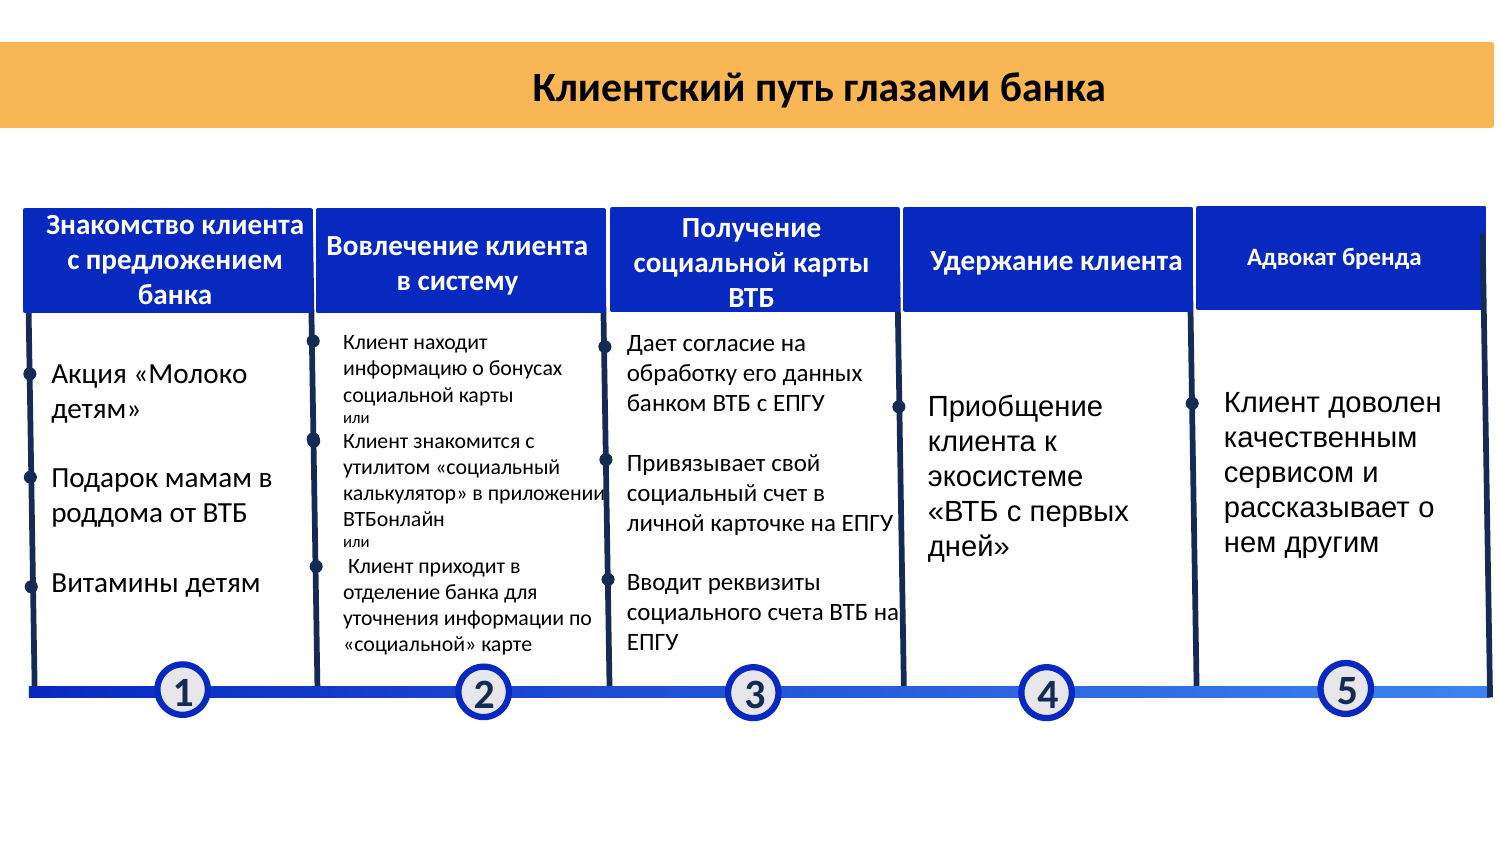

Клиентский путь глазами банка
Разработка экосистемы
Знакомство клиента с предложением банка
Получение социальной карты ВТБ

Вовлечение клиента в систему
Адвокат бренда
Удержание клиента
Дает согласие на обработку его данных банком ВТБ с ЕПГУ

Привязывает свой социальный счет в личной карточке на ЕПГУ

Вводит реквизиты социального счета ВТБ на ЕПГУ

Клиент находит информацию о бонусах социальной карты
или
Клиент знакомится с утилитом «социальный калькулятор» в приложении ВТБонлайн
или
 Клиент приходит в отделение банка для уточнения информации по «социальной» карте

Акция «Молоко детям»

Подарок мамам в роддома от ВТБ

Витамины детям

Клиент доволен качественным сервисом и рассказывает о нем другим
Приобщение клиента к экосистеме «ВТБ с первых дней»

Разработка экосистемы
1
5
1
2
3
4